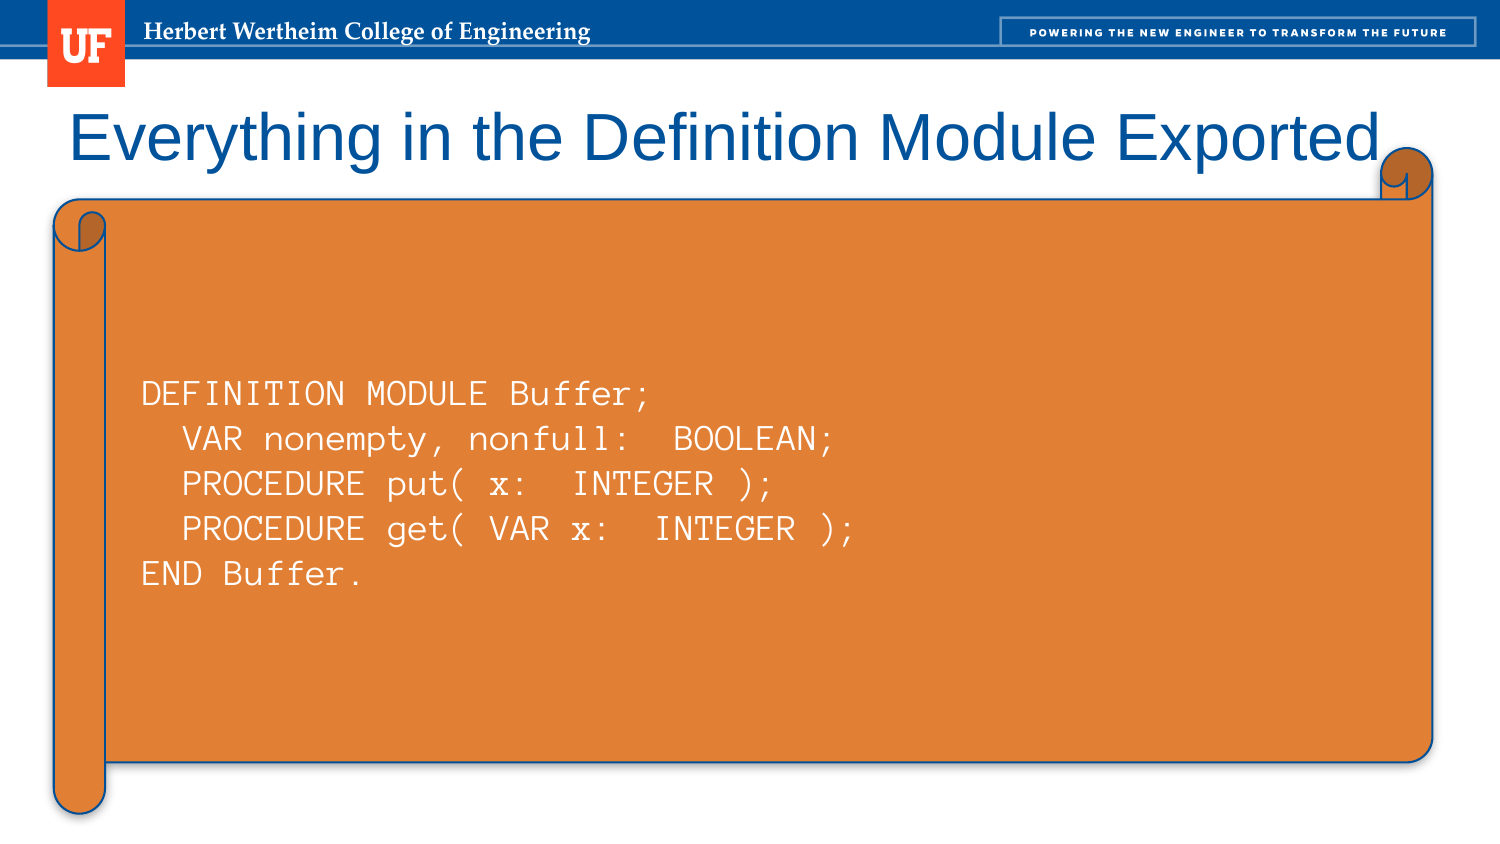

# Everything in the Definition Module Exported
DEFINITION MODULE Buffer;
  VAR nonempty, nonfull:  BOOLEAN;
  PROCEDURE put( x:  INTEGER );
  PROCEDURE get( VAR x:  INTEGER );
END Buffer.